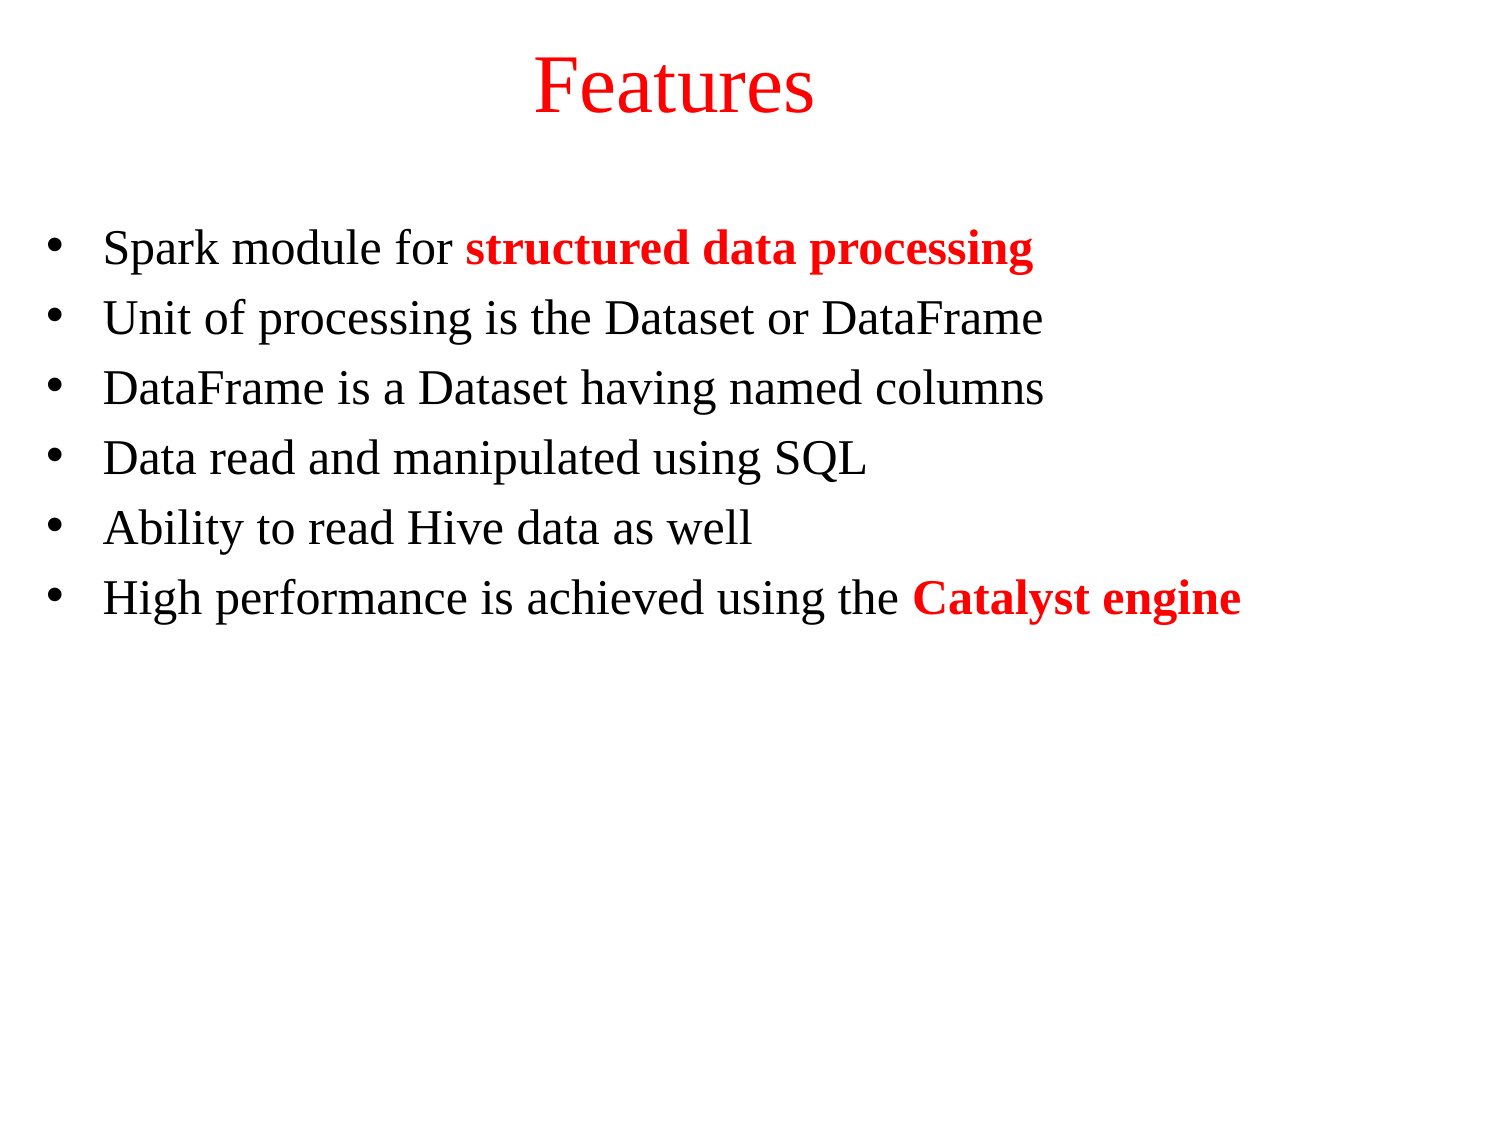

# Features
Spark module for structured data processing
Unit of processing is the Dataset or DataFrame
DataFrame is a Dataset having named columns
Data read and manipulated using SQL
Ability to read Hive data as well
High performance is achieved using the Catalyst engine